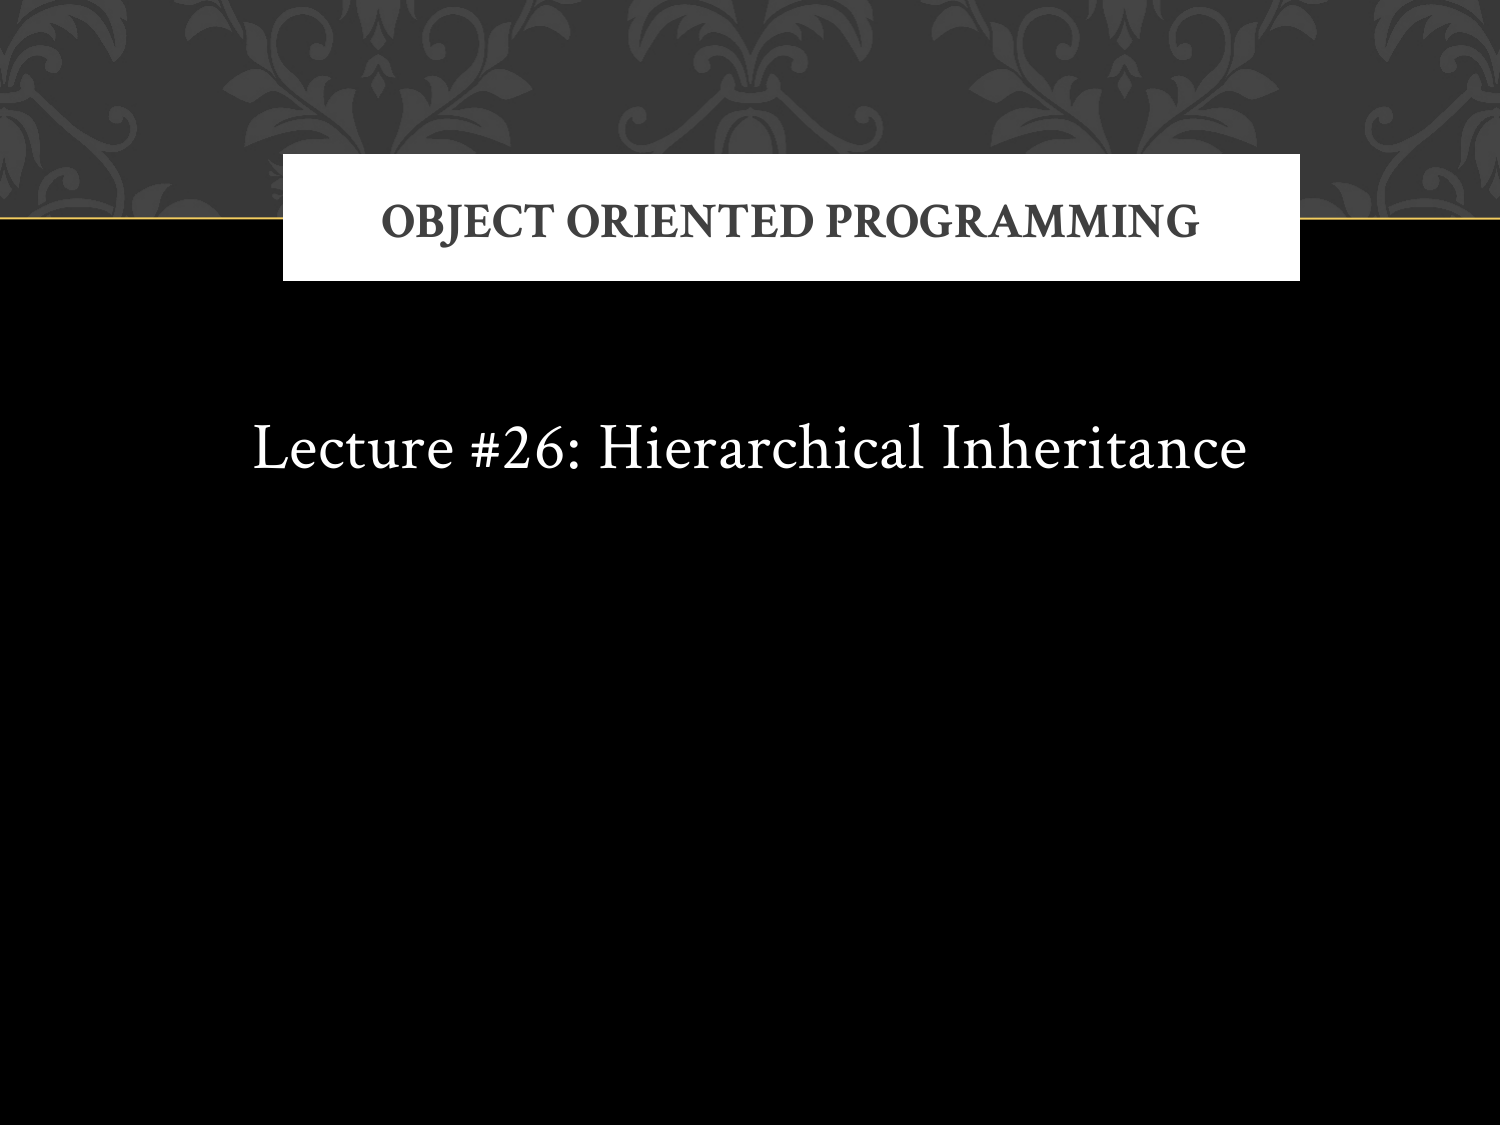

# Object oriented programming

Lecture #26: Hierarchical Inheritance